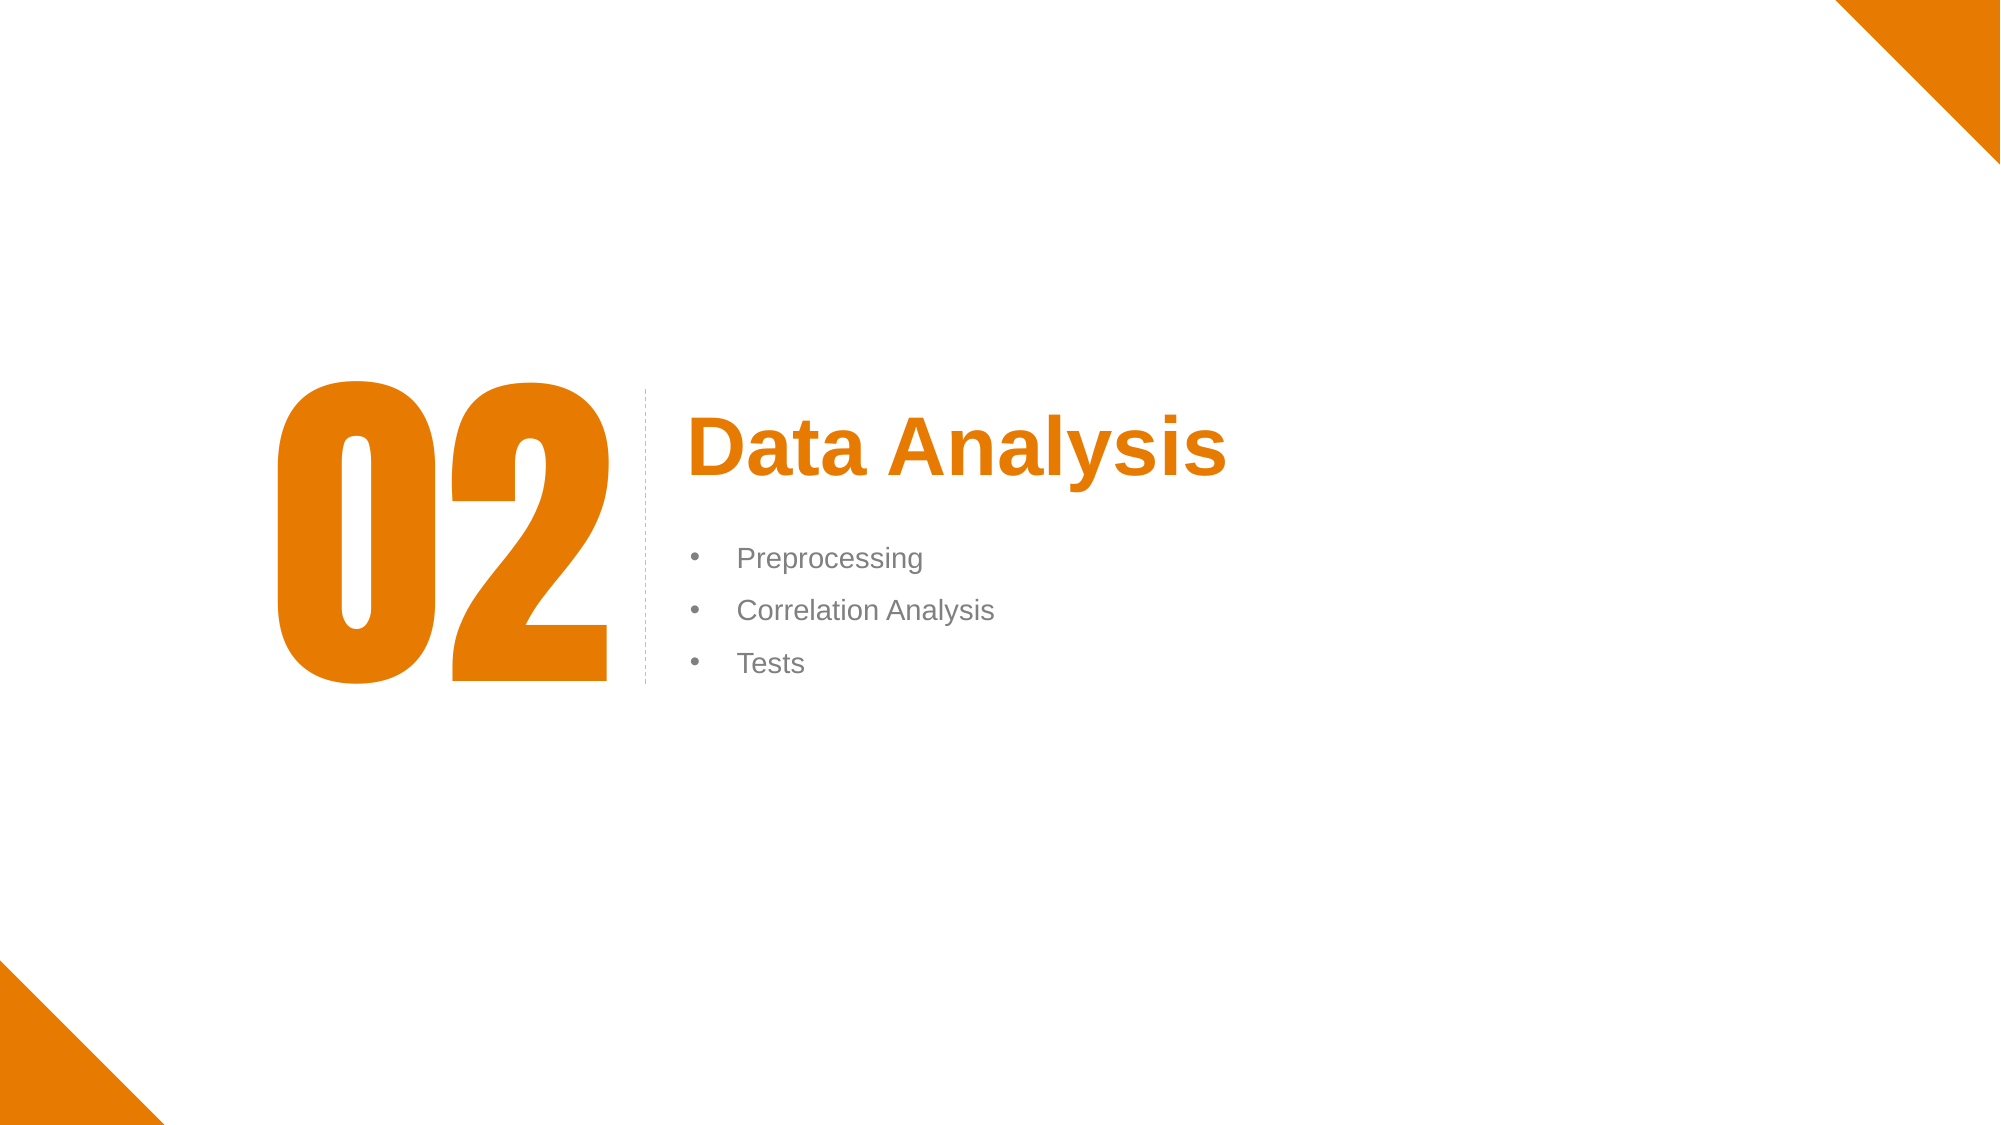

02
Data Analysis
Preprocessing
Correlation Analysis
Tests